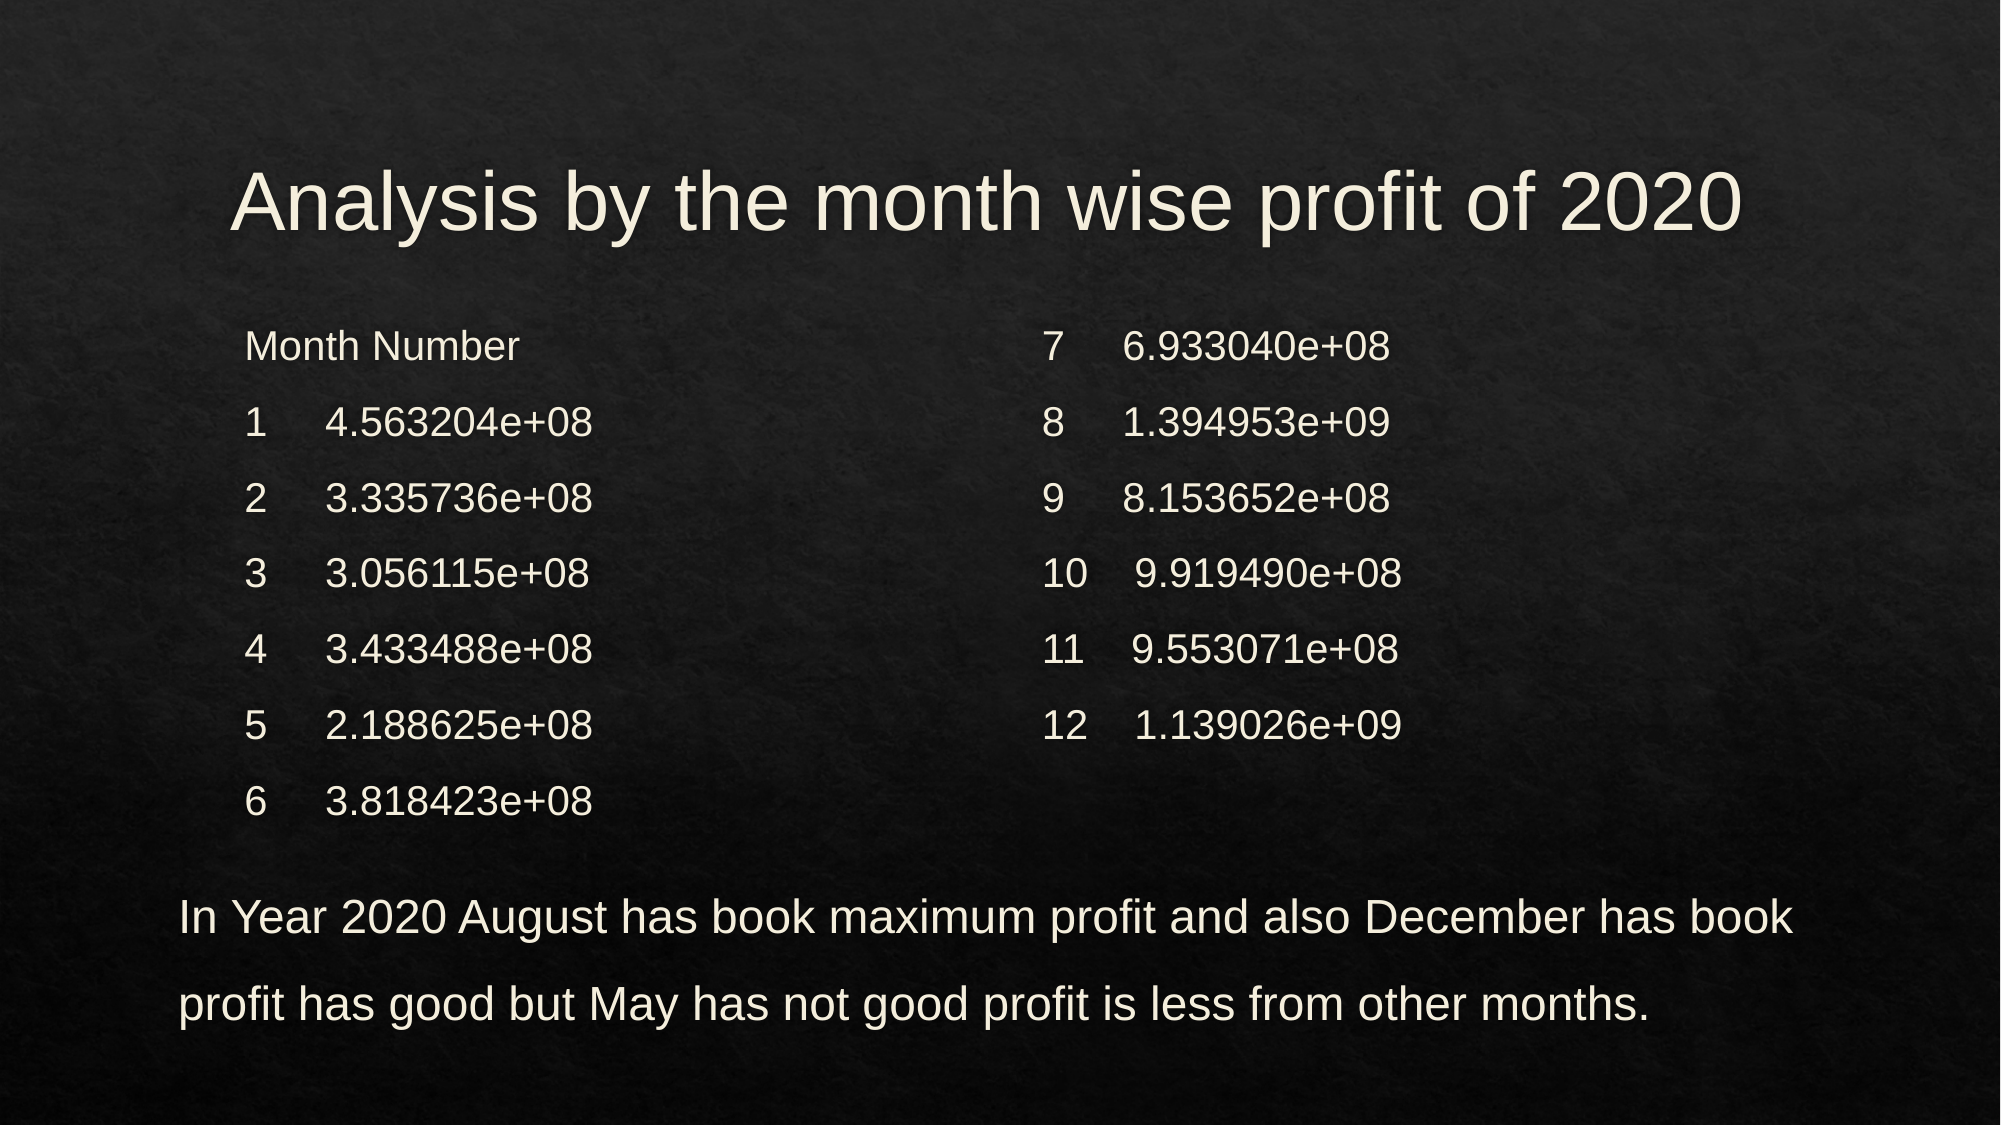

# Analysis by the month wise profit of 2020
Month Number
1     4.563204e+08
2     3.335736e+08
3     3.056115e+08
4     3.433488e+08
5     2.188625e+08
6     3.818423e+08
7     6.933040e+08
8     1.394953e+09
9     8.153652e+08
10    9.919490e+08
11    9.553071e+08
12    1.139026e+09
In Year 2020 August has book maximum profit and also December has book profit has good but May has not good profit is less from other months.